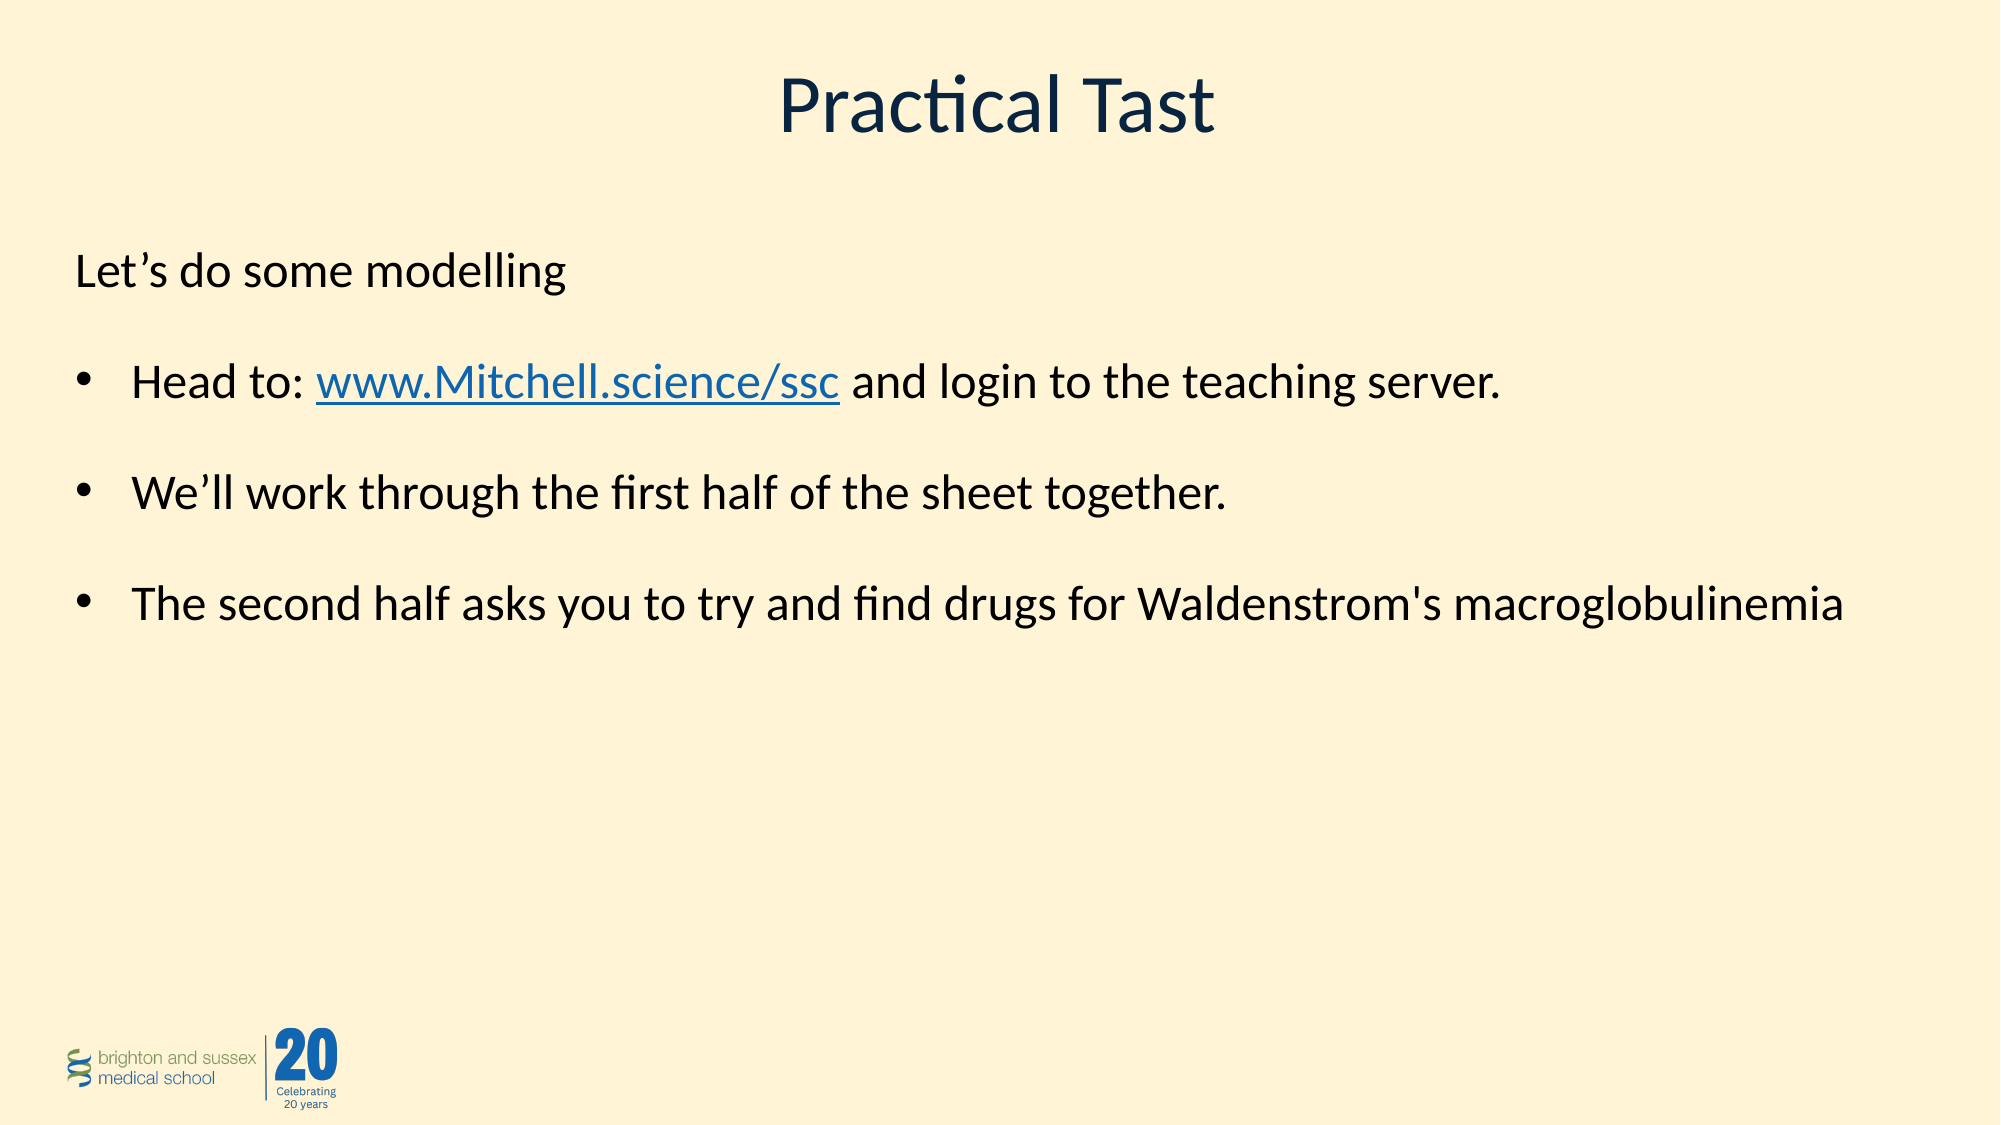

# Practical Tast
Let’s do some modelling
Head to: www.Mitchell.science/ssc and login to the teaching server.
We’ll work through the first half of the sheet together.
The second half asks you to try and find drugs for Waldenstrom's macroglobulinemia